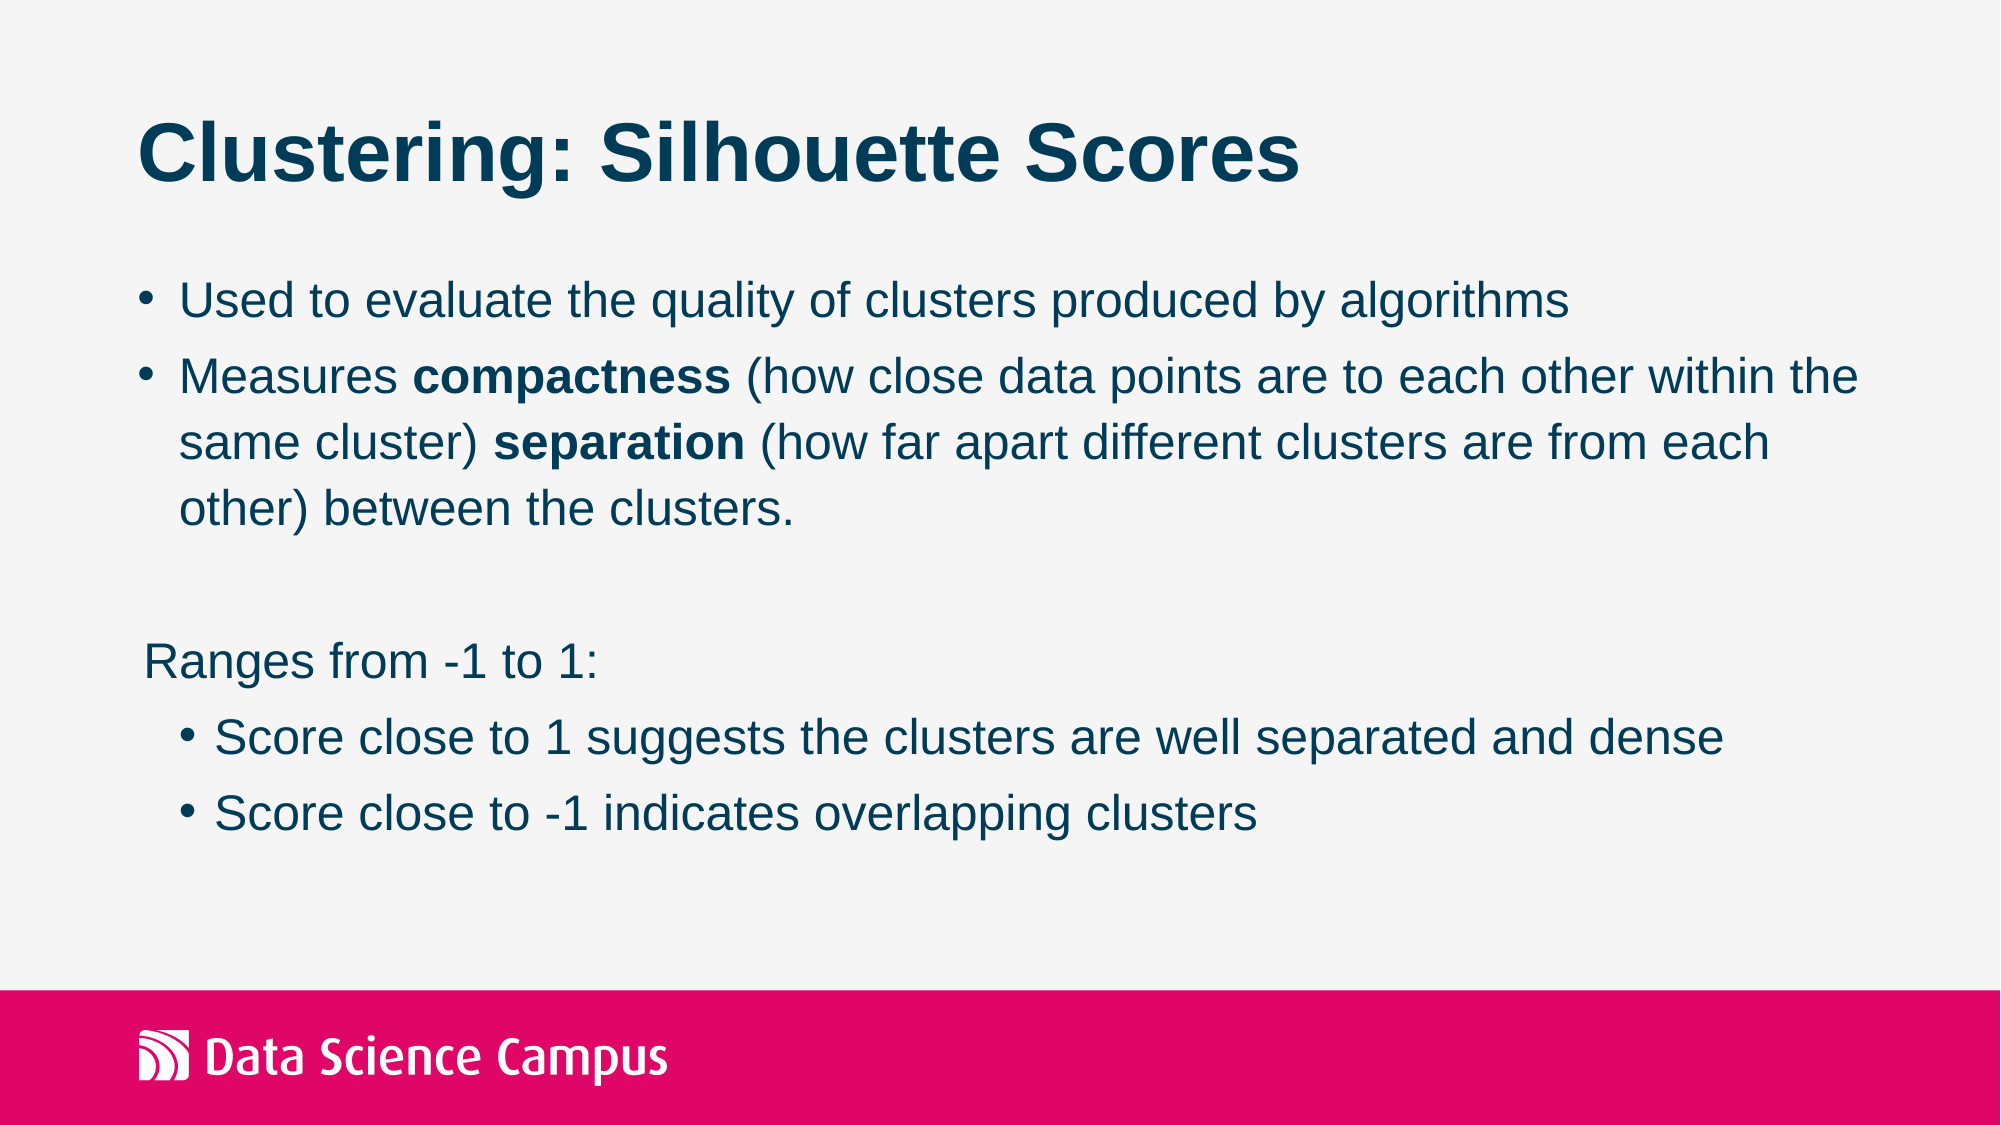

# Clustering: Silhouette Scores
Used to evaluate the quality of clusters produced by algorithms
Measures compactness (how close data points are to each other within the same cluster) separation (how far apart different clusters are from each other) between the clusters.

Ranges from -1 to 1:
Score close to 1 suggests the clusters are well separated and dense
Score close to -1 indicates overlapping clusters